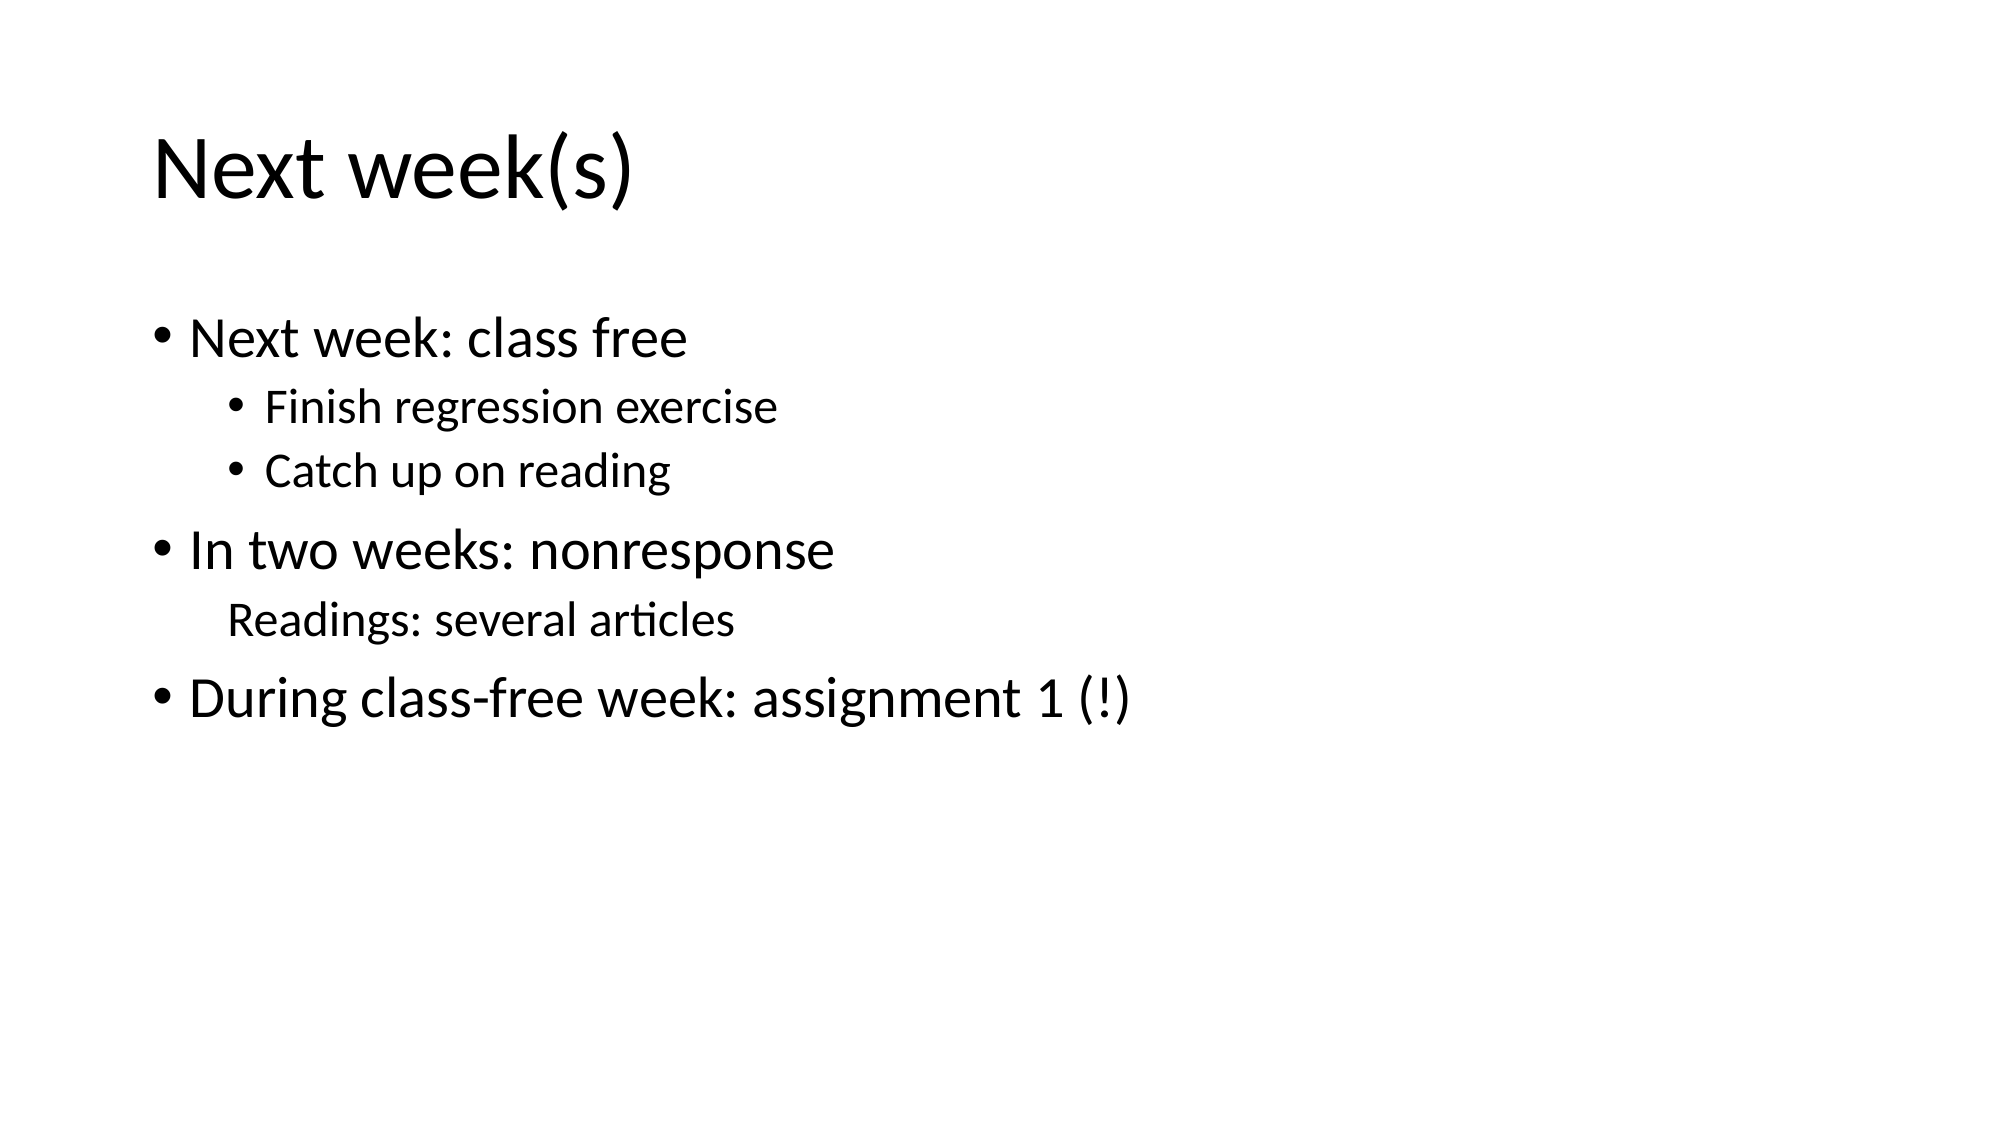

# Next week(s)
Next week: class free
Finish regression exercise
Catch up on reading
In two weeks: nonresponse
Readings: several articles
During class-free week: assignment 1 (!)